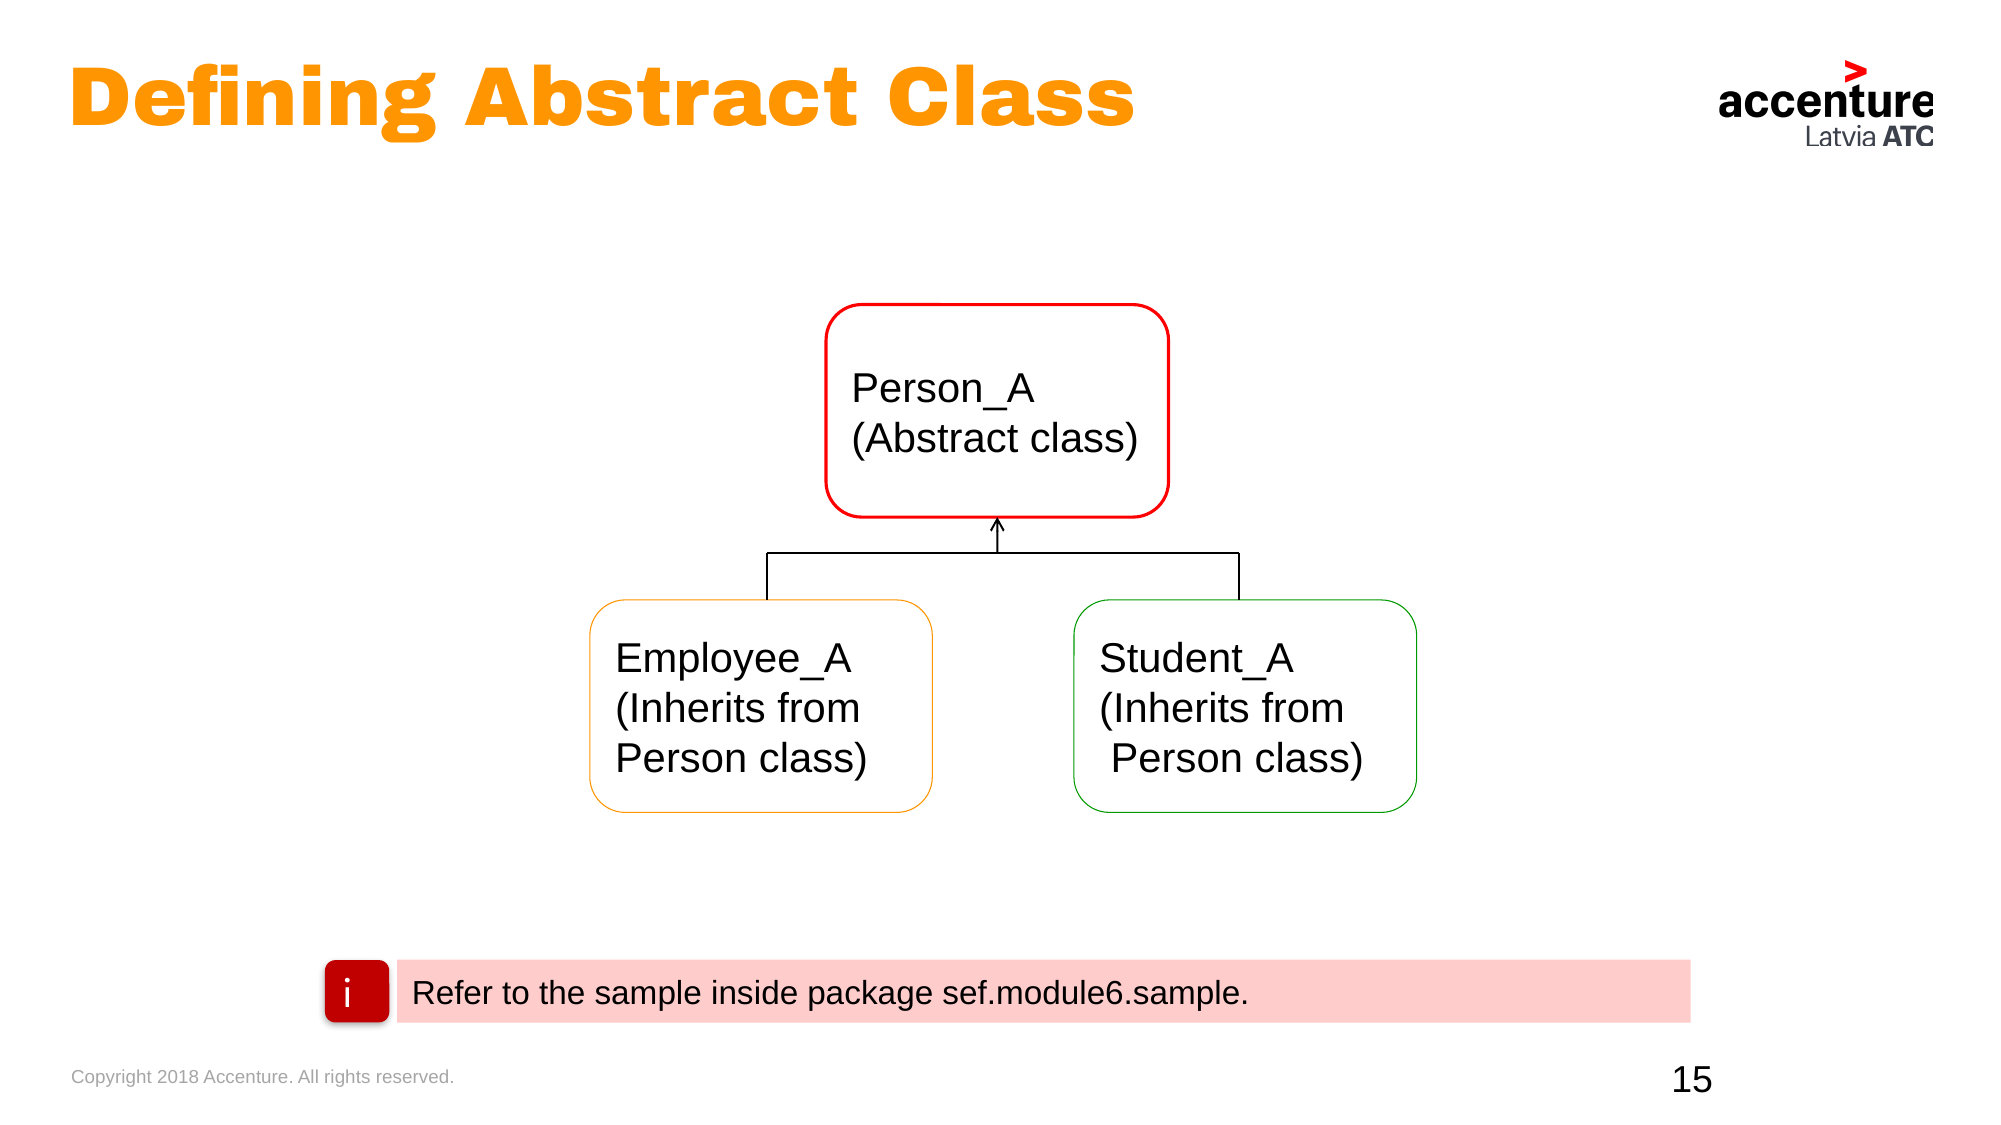

Defining Abstract Class
Person_A
(Abstract class)
Employee_A
(Inherits from
Person class)
Student_A
(Inherits from
 Person class)
Refer to the sample inside package sef.module6.sample.
i
15